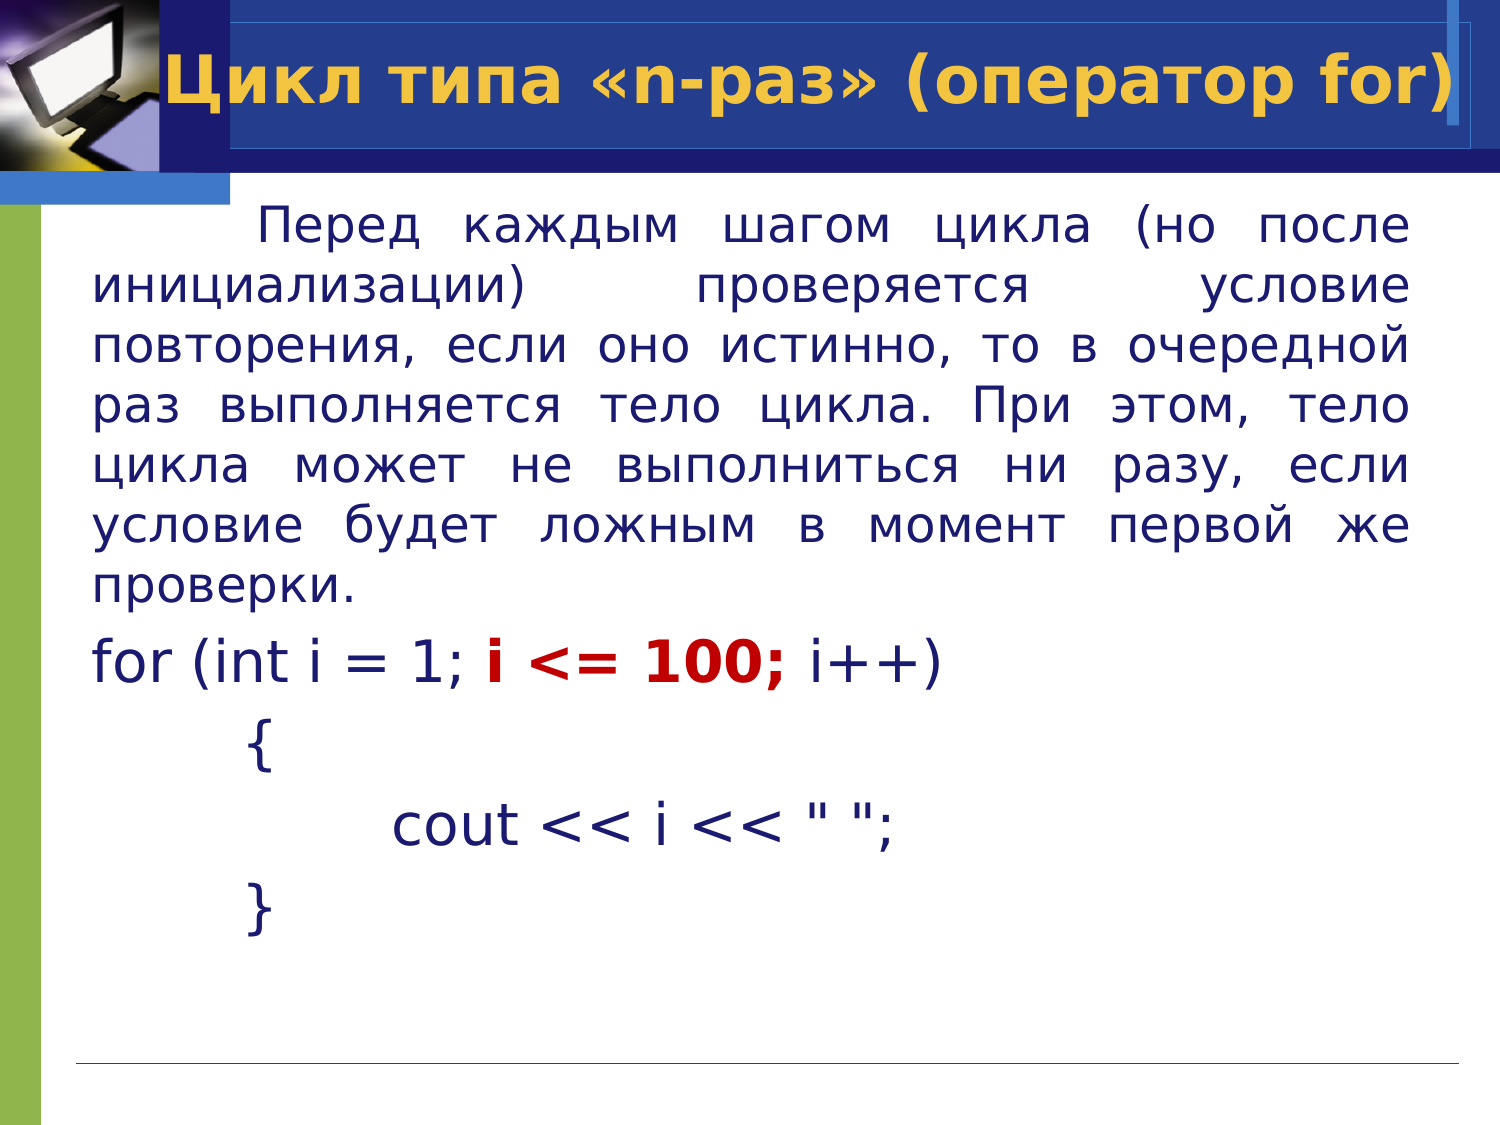

# Цикл типа «n-раз» (оператор for)
    Перед каждым шагом цикла (но после инициализации) проверяется условие повторения, если оно истинно, то в очередной раз выполняется тело цикла. При этом, тело цикла может не выполниться ни разу, если условие будет ложным в момент первой же проверки.
for (int i = 1; i <= 100; i++)
	{
  		cout << i << " ";
	}